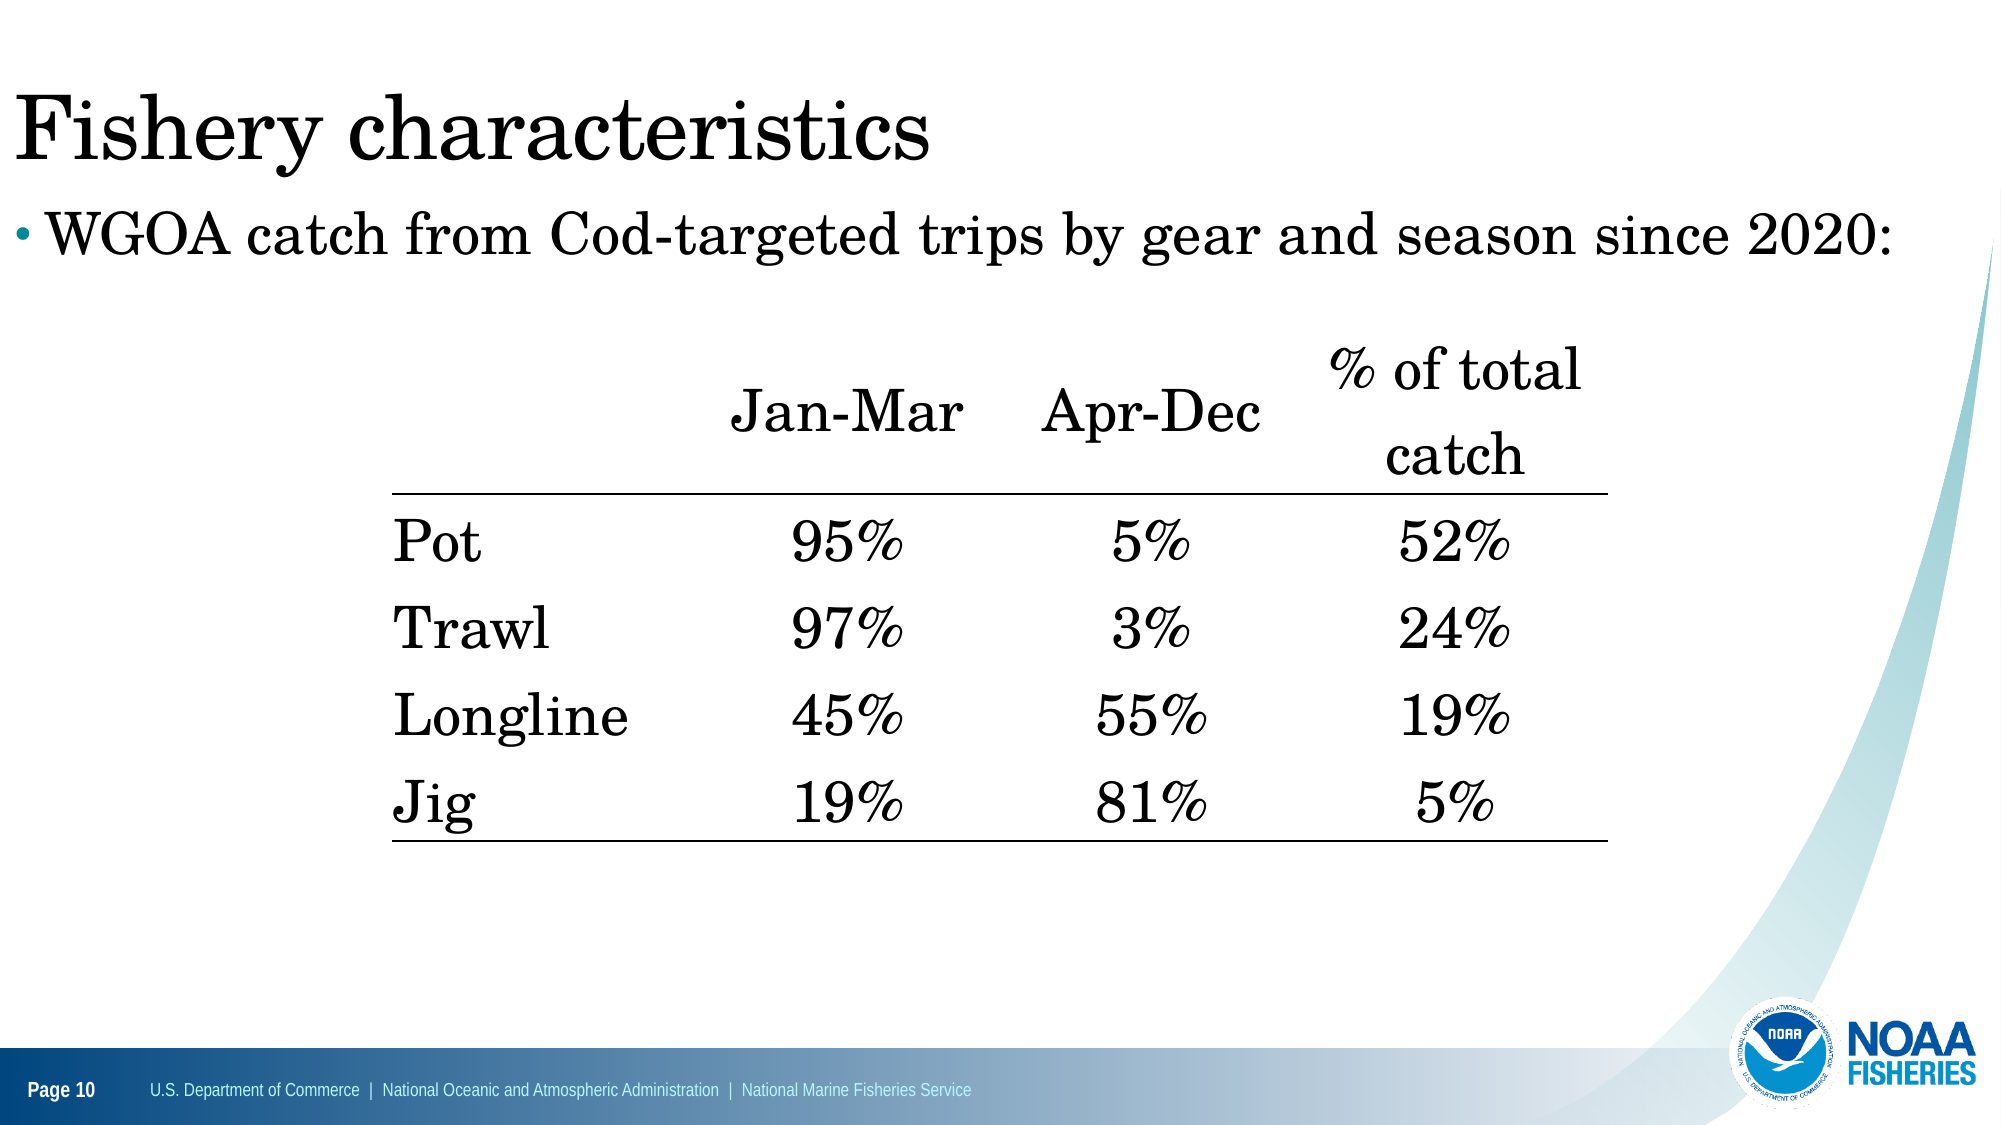

Fishery characteristics
WGOA catch from Cod-targeted trips by gear and season since 2020:
|  | Jan-Mar | Apr-Dec | % of total catch |
| --- | --- | --- | --- |
| Pot | 95% | 5% | 52% |
| Trawl | 97% | 3% | 24% |
| Longline | 45% | 55% | 19% |
| Jig | 19% | 81% | 5% |